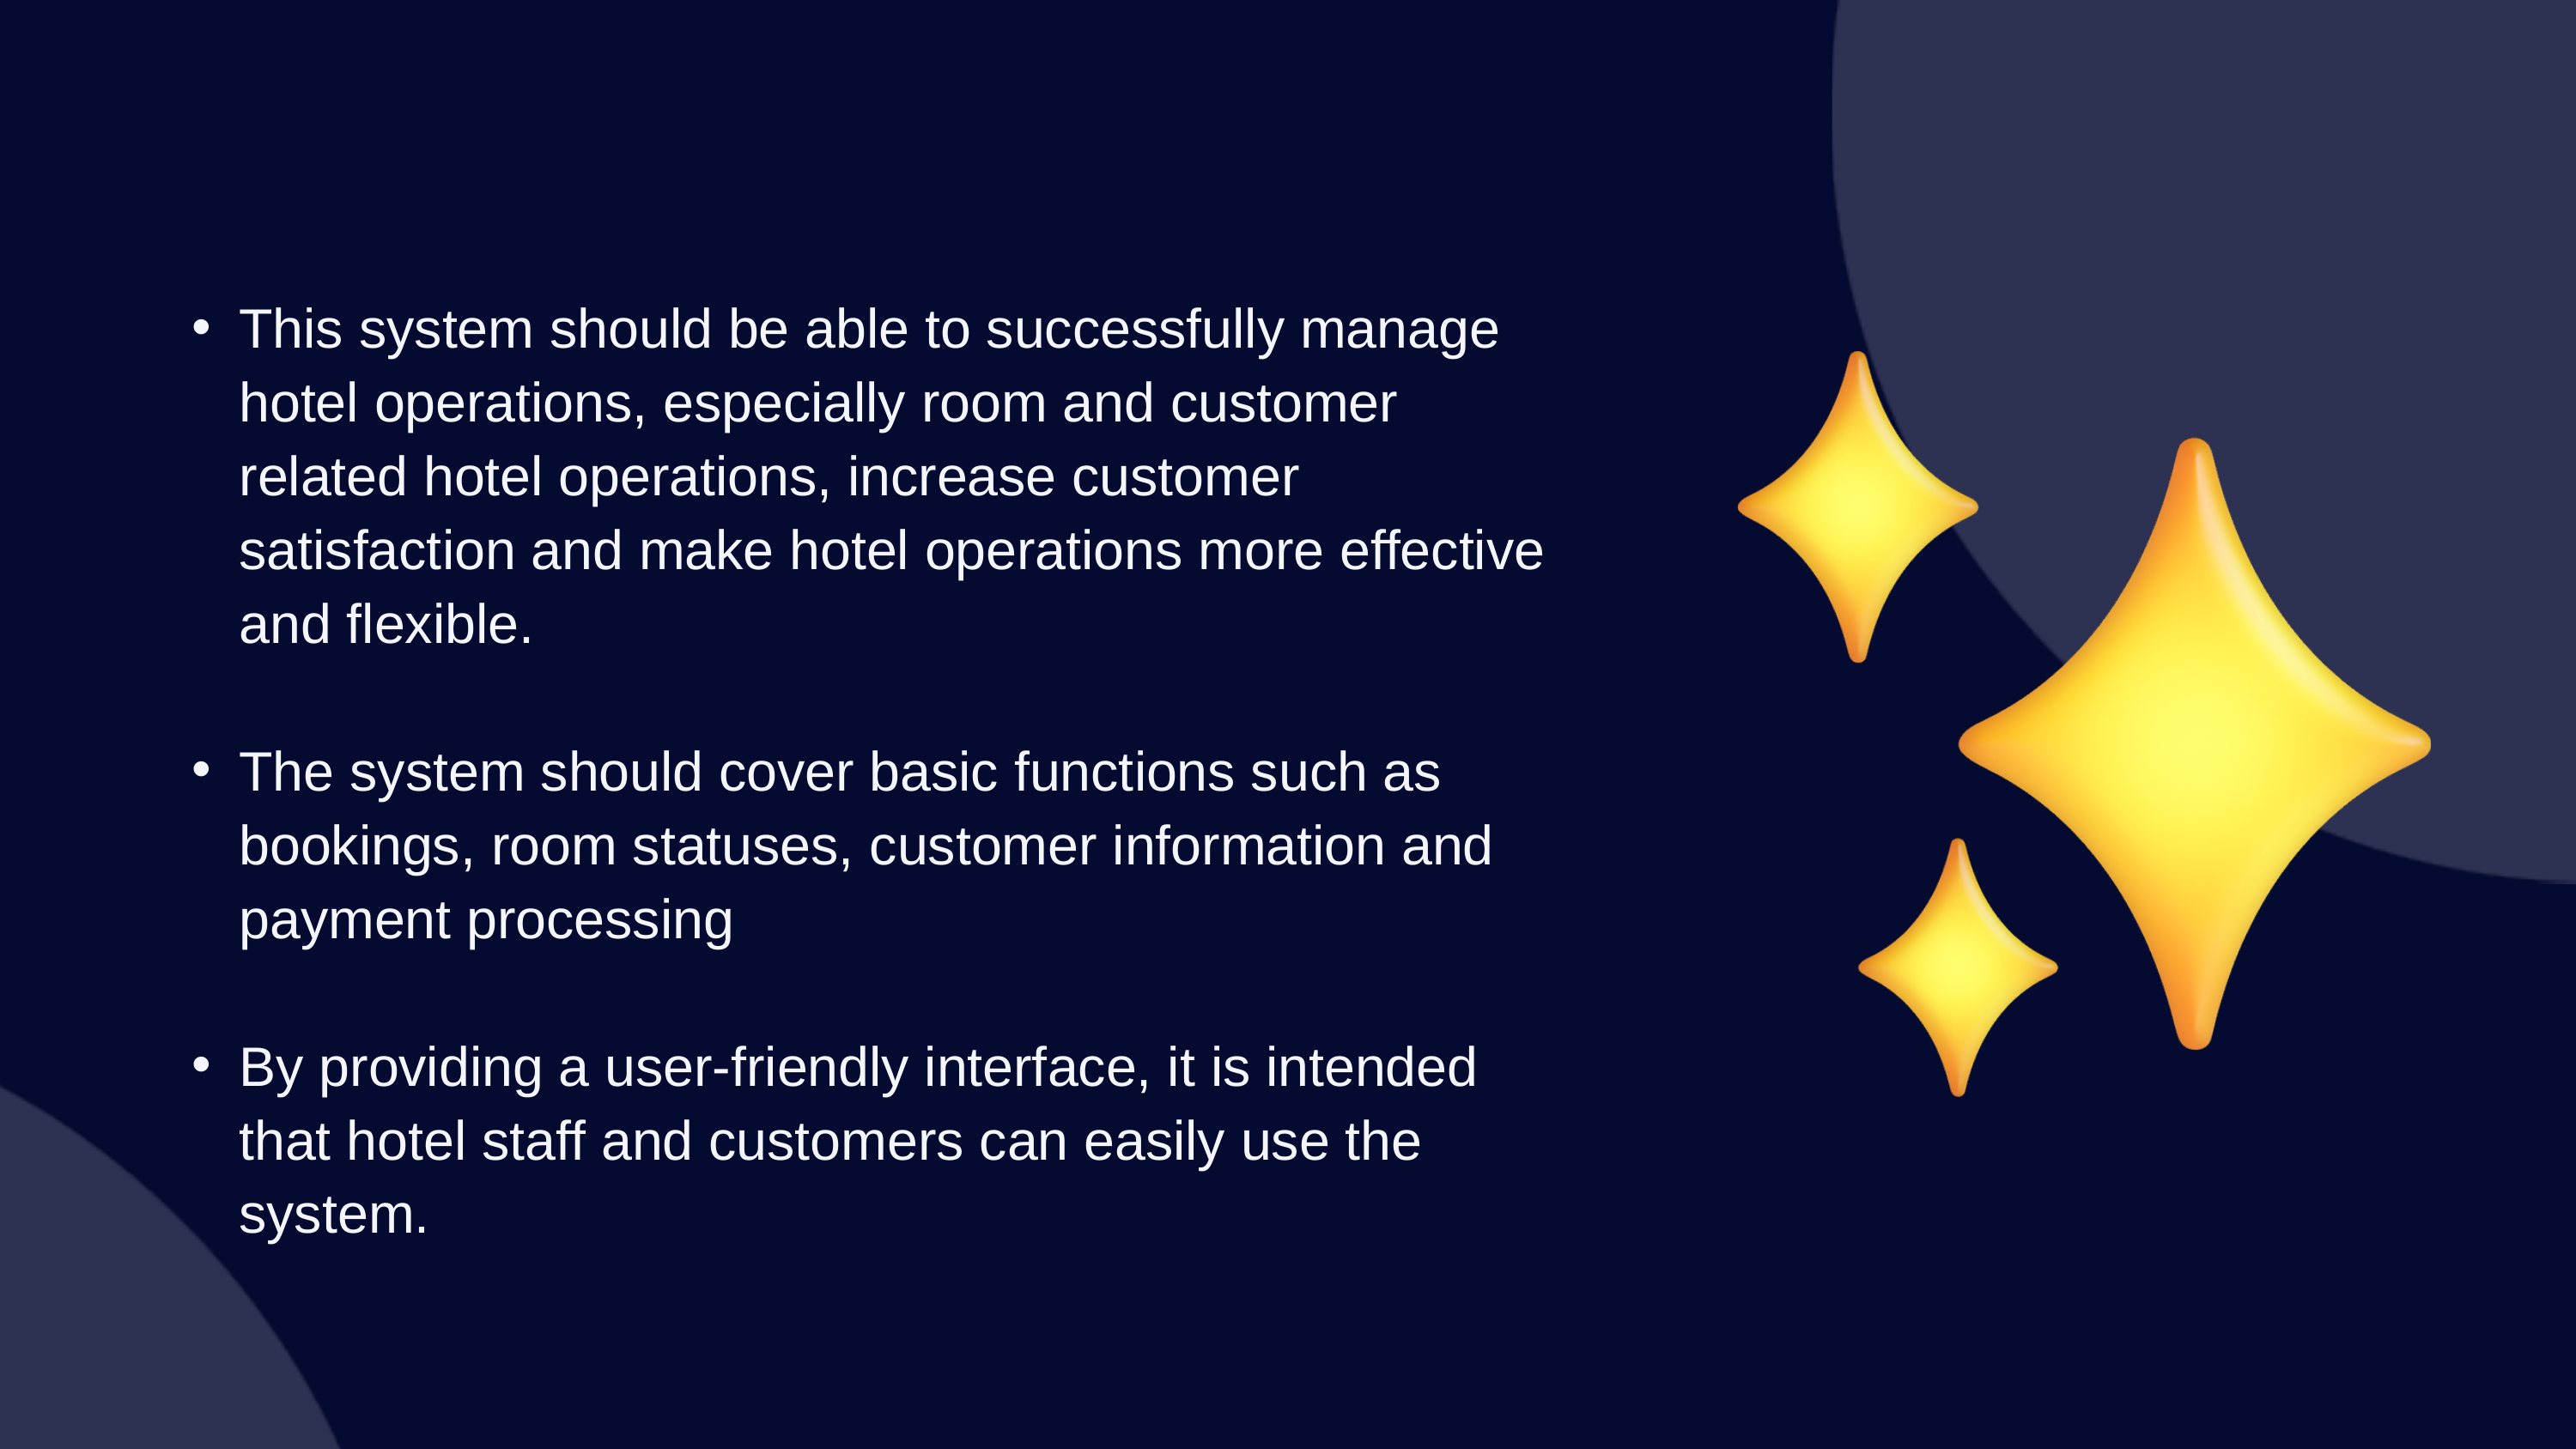

This system should be able to successfully manage hotel operations, especially room and customer related hotel operations, increase customer satisfaction and make hotel operations more effective and flexible.

The system should cover basic functions such as bookings, room statuses, customer information and payment processing

By providing a user-friendly interface, it is intended that hotel staff and customers can easily use the system.